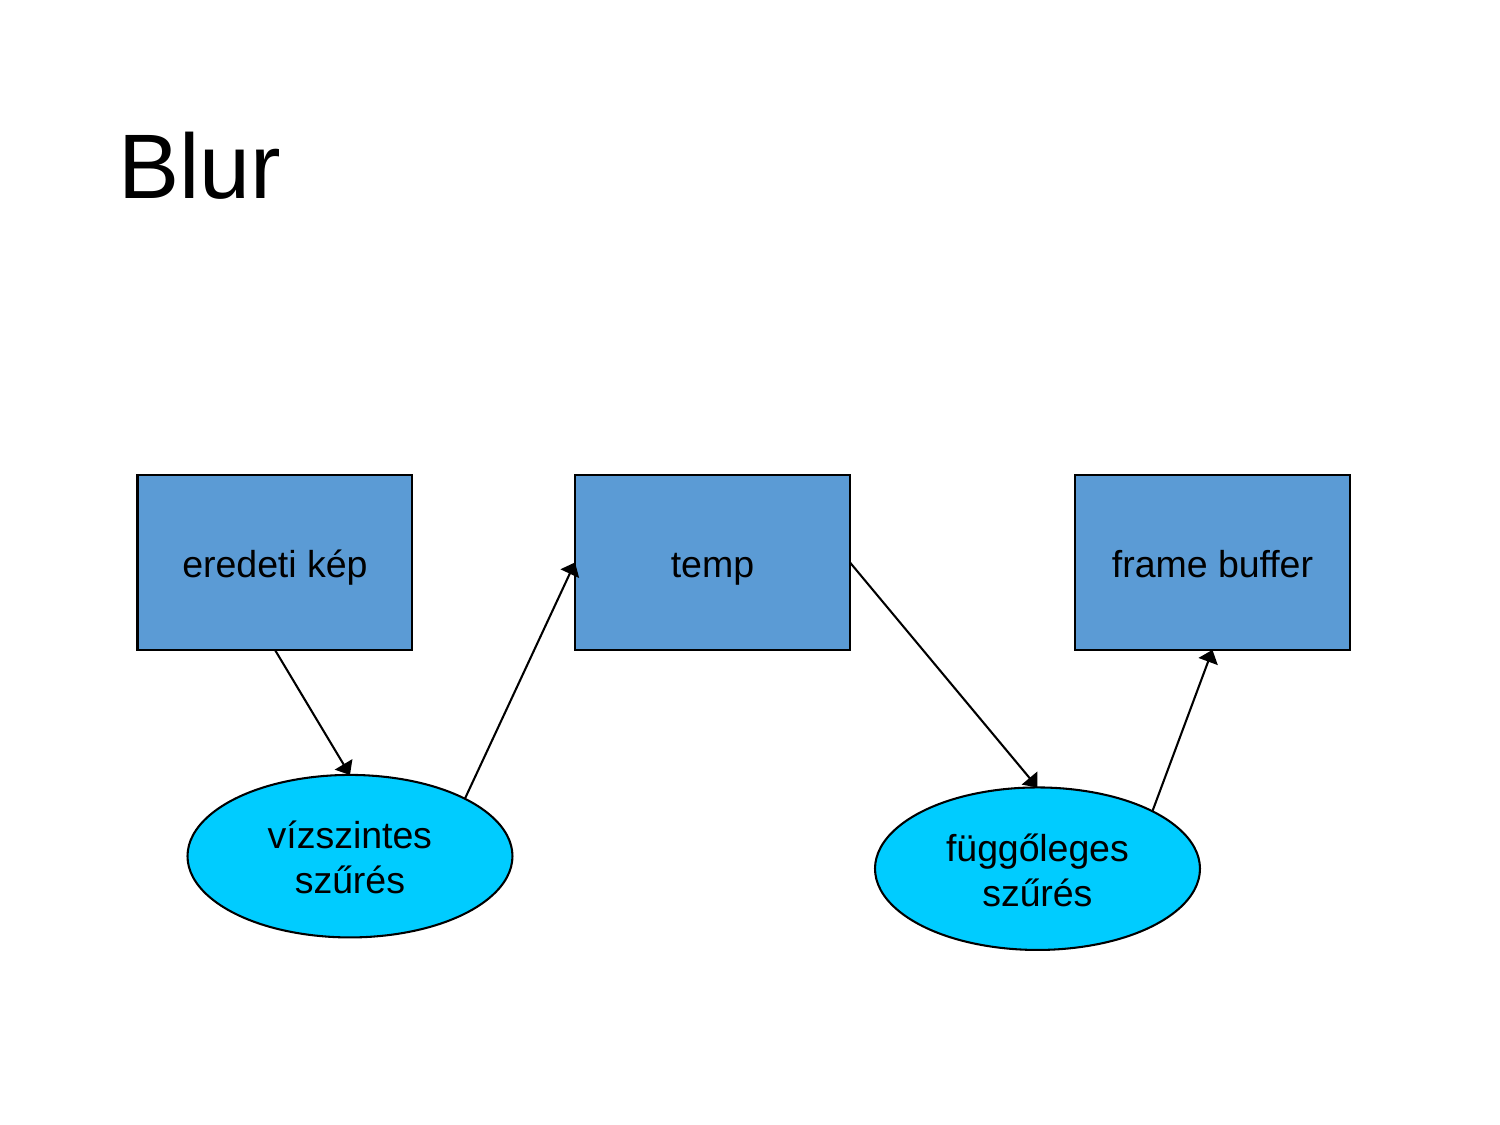

# Blur
eredeti kép
temp
frame buffer
vízszintes
szűrés
függőleges
szűrés